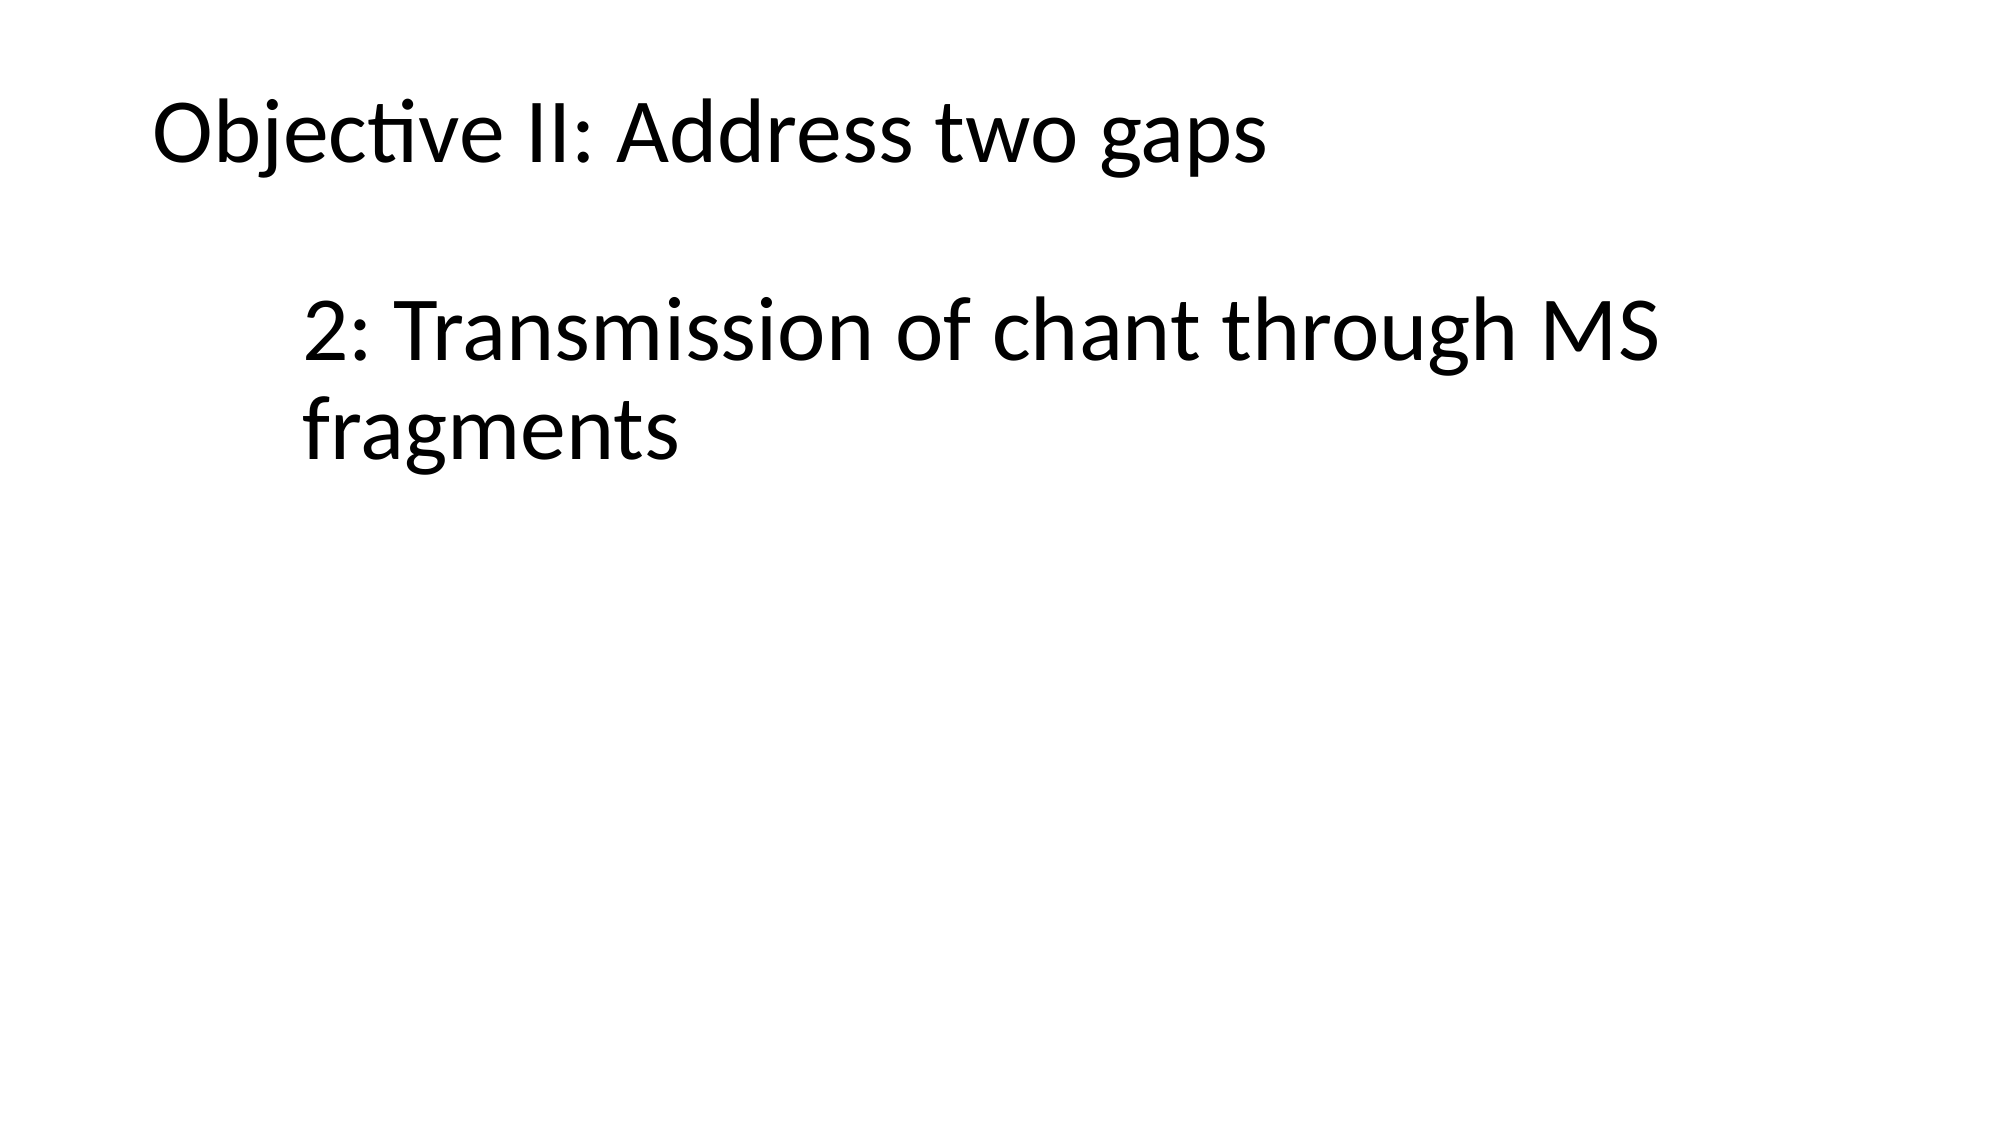

# Objective II: Address two gaps 2: Transmission of chant through MS 		fragments